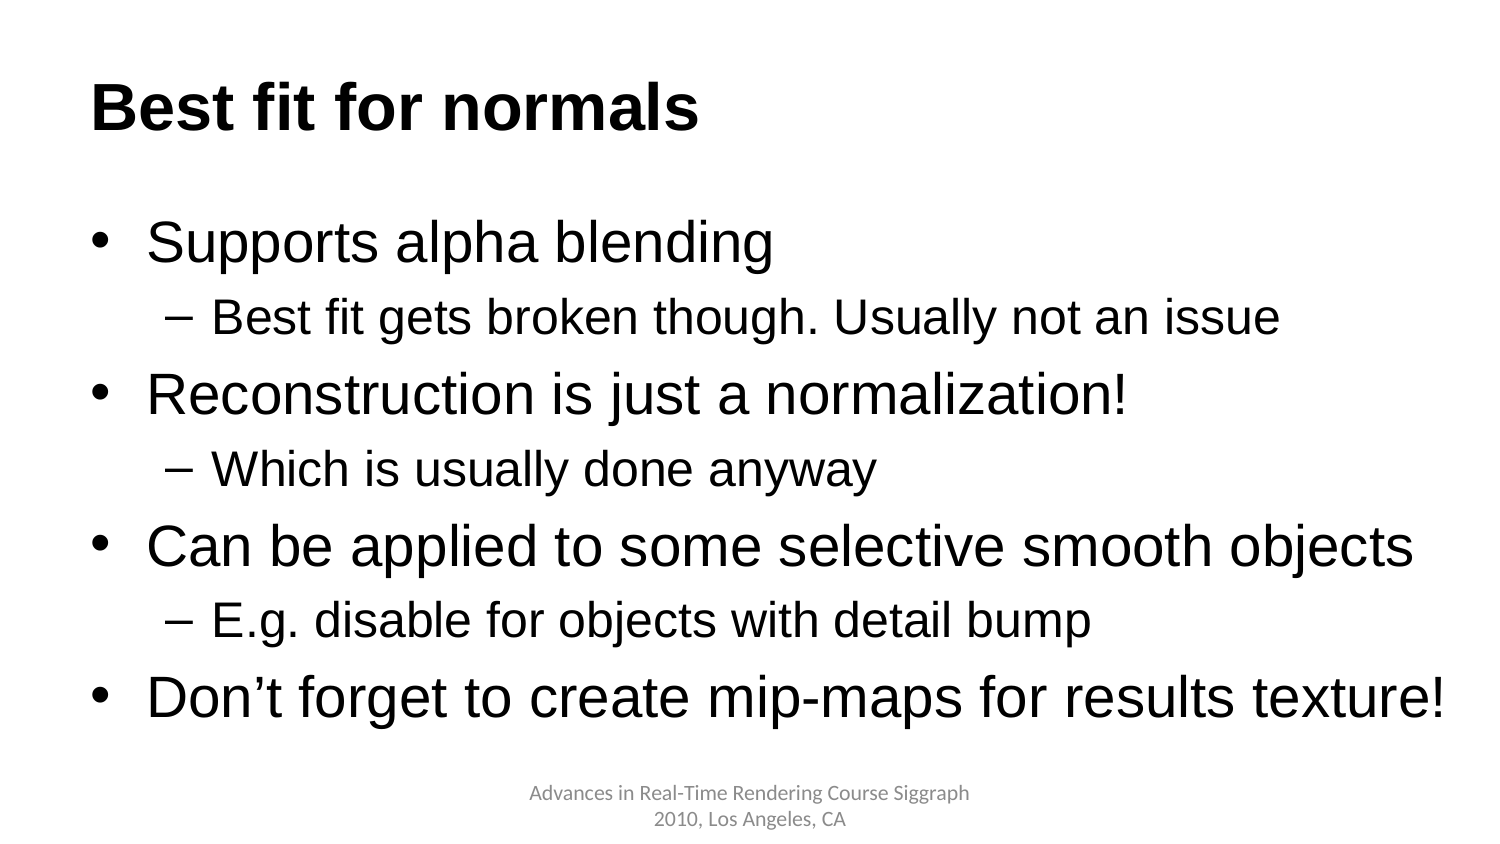

# Best fit for normals
Supports alpha blending
Best fit gets broken though. Usually not an issue
Reconstruction is just a normalization!
Which is usually done anyway
Can be applied to some selective smooth objects
E.g. disable for objects with detail bump
Don’t forget to create mip-maps for results texture!

Advances in Real-Time Rendering Course Siggraph 2010, Los Angeles, CA